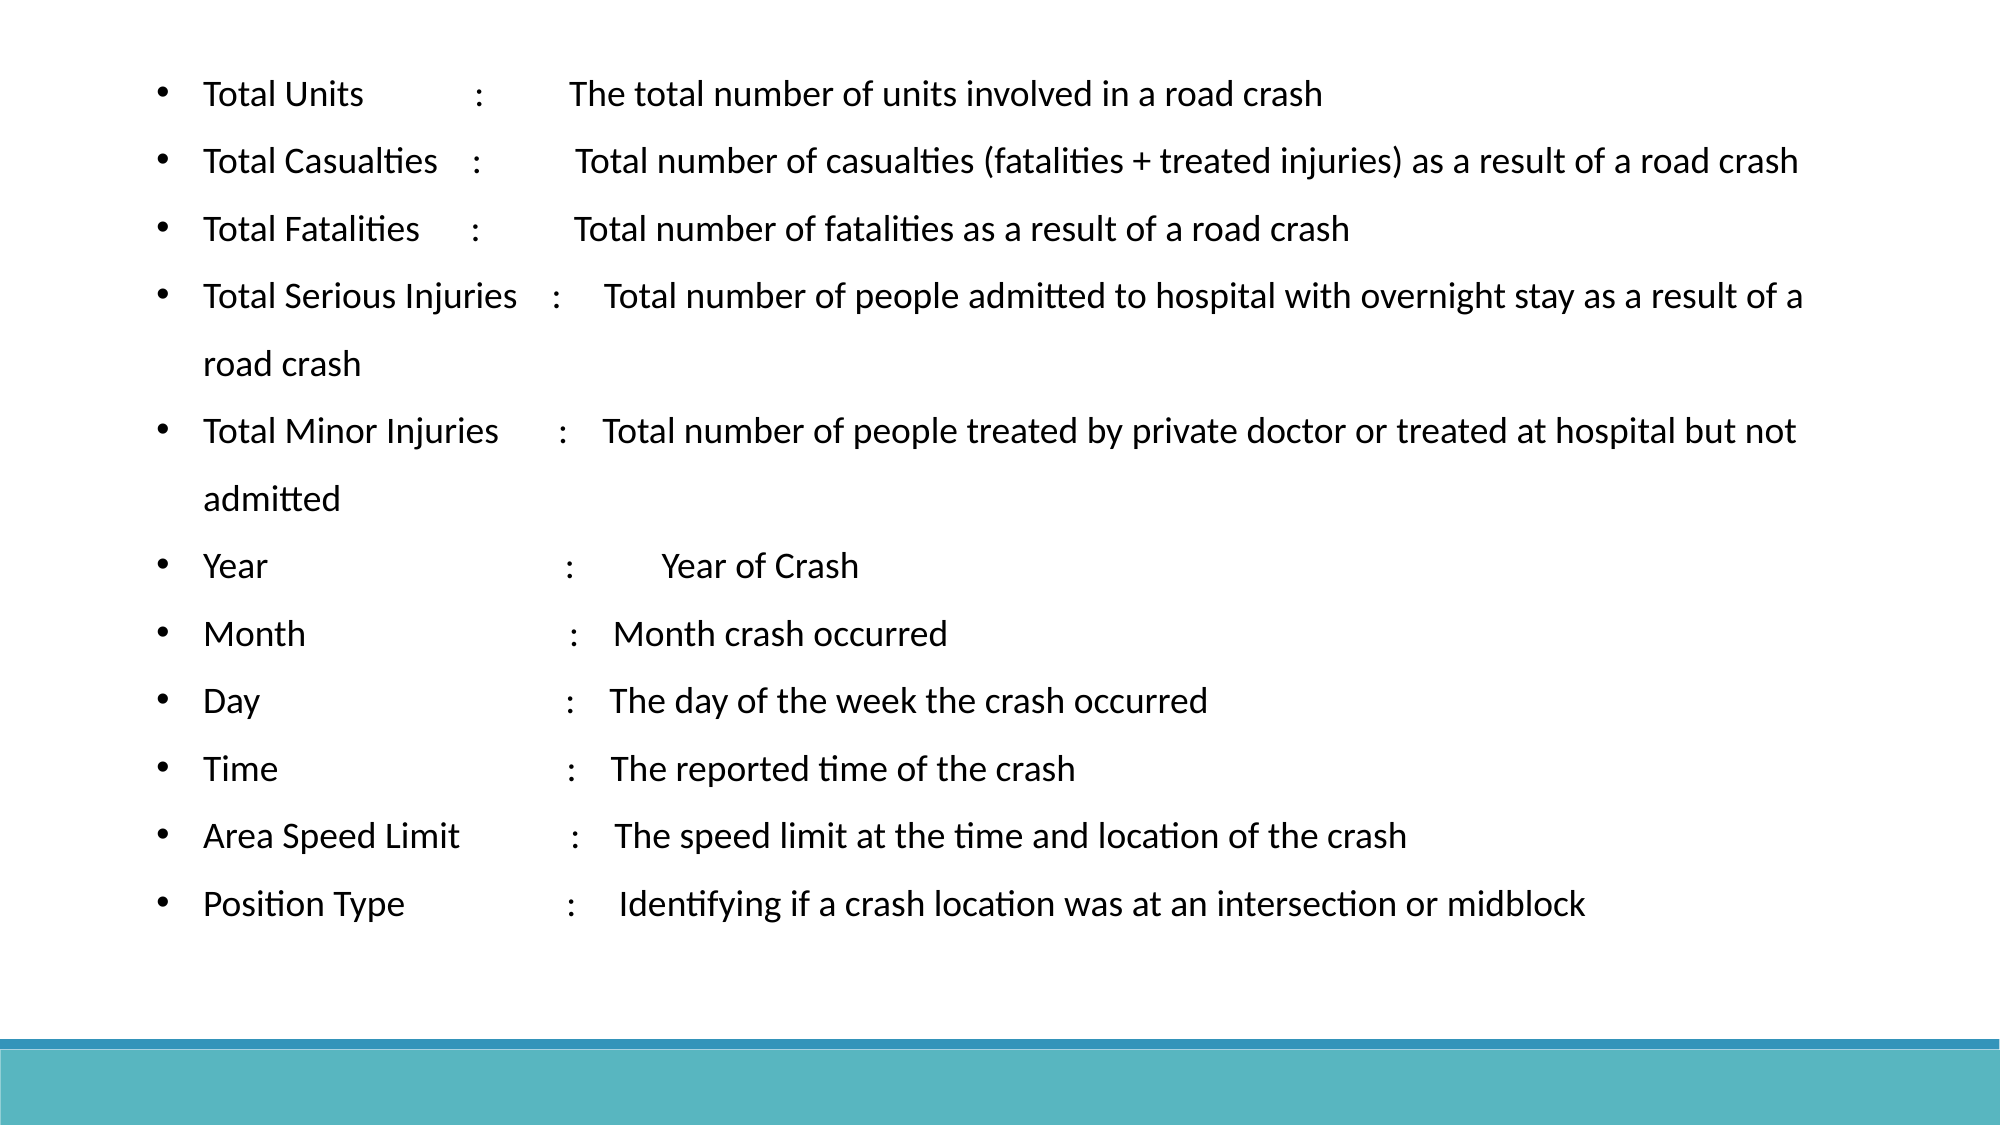

Total Units             :          The total number of units involved in a road crash
Total Casualties    :           Total number of casualties (fatalities + treated injuries) as a result of a road crash
Total Fatalities      :           Total number of fatalities as a result of a road crash
Total Serious Injuries    :     Total number of people admitted to hospital with overnight stay as a result of a road crash
Total Minor Injuries       :    Total number of people treated by private doctor or treated at hospital but not admitted
Year                                   :	 Year of Crash
Month                               :    Month crash occurred
Day                                    :    The day of the week the crash occurred
Time                                  :    The reported time of the crash
Area Speed Limit             :    The speed limit at the time and location of the crash
Position Type                   :     Identifying if a crash location was at an intersection or midblock